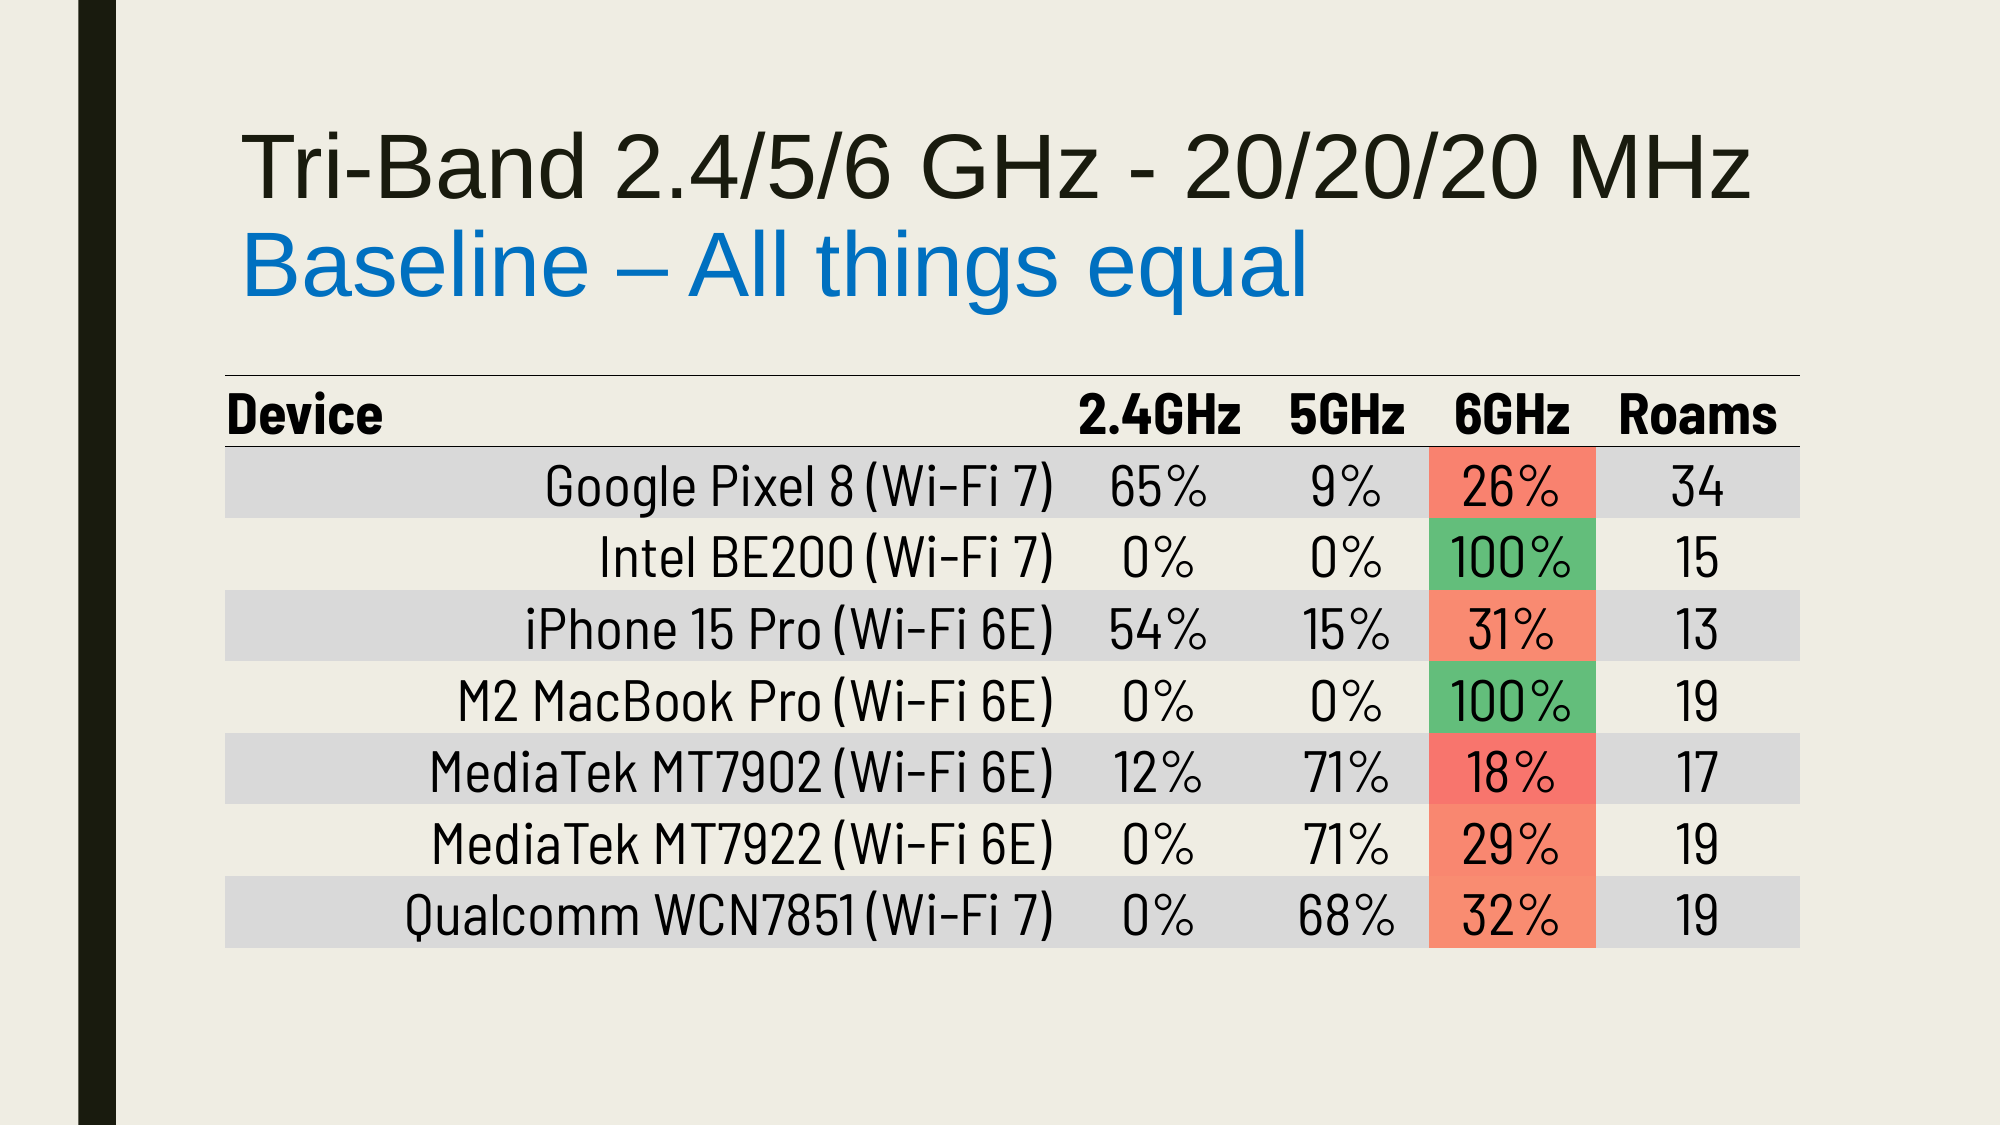

# Tri-Band 2.4/5/6 GHz - 20/20/20 MHz Baseline – All things equal
| Device | 2.4GHz | 5GHz | 6GHz | Roams |
| --- | --- | --- | --- | --- |
| Google Pixel 8 (Wi-Fi 7) | 65% | 9% | 26% | 34 |
| Intel BE200 (Wi-Fi 7) | 0% | 0% | 100% | 15 |
| iPhone 15 Pro (Wi-Fi 6E) | 54% | 15% | 31% | 13 |
| M2 MacBook Pro (Wi-Fi 6E) | 0% | 0% | 100% | 19 |
| MediaTek MT7902 (Wi-Fi 6E) | 12% | 71% | 18% | 17 |
| MediaTek MT7922 (Wi-Fi 6E) | 0% | 71% | 29% | 19 |
| Qualcomm WCN7851 (Wi-Fi 7) | 0% | 68% | 32% | 19 |